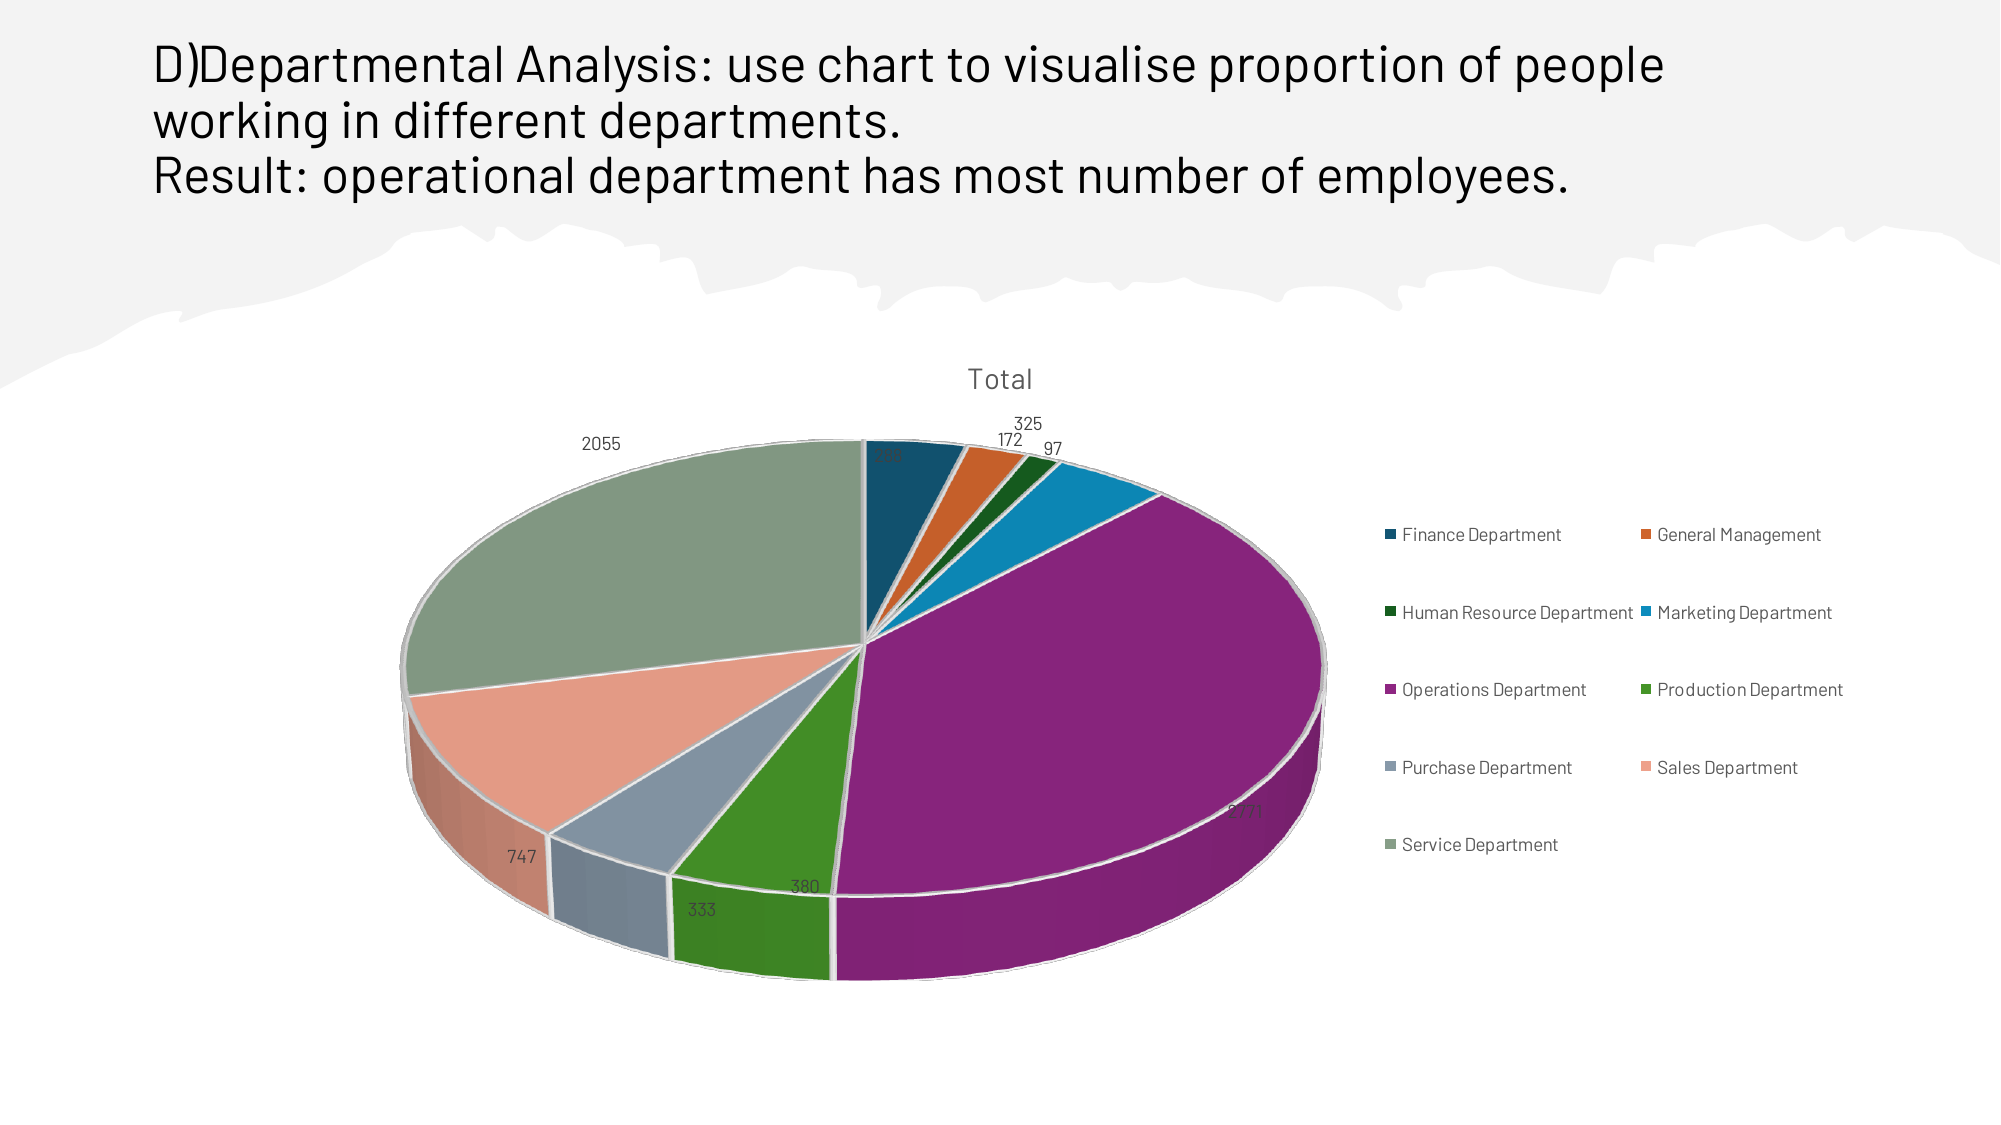

# D)Departmental Analysis: use chart to visualise proportion of people working in different departments. Result: operational department has most number of employees.

[unsupported chart]